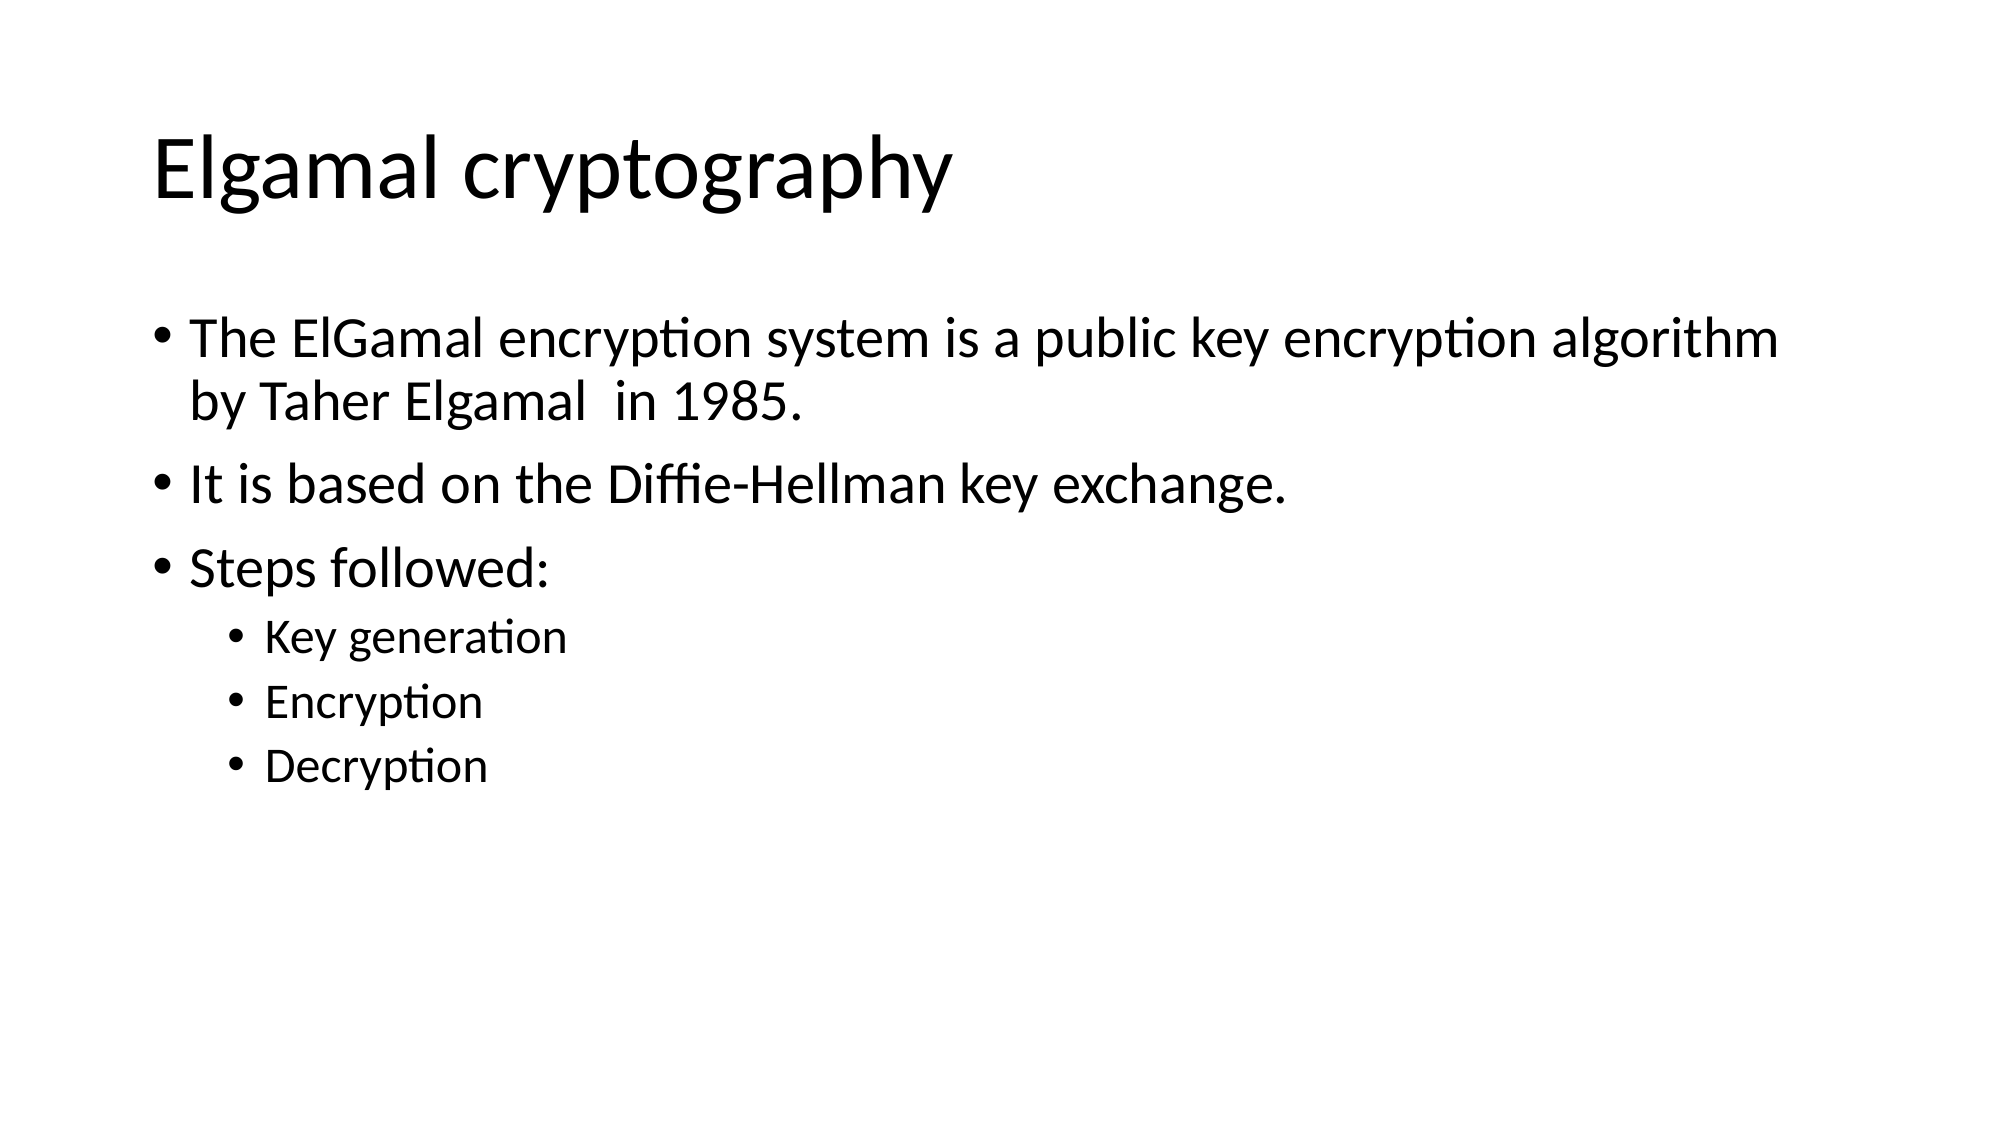

# Elgamal cryptography
The ElGamal encryption system is a public key encryption algorithm by Taher Elgamal  in 1985.
It is based on the Diffie-Hellman key exchange.
Steps followed:
Key generation
Encryption
Decryption